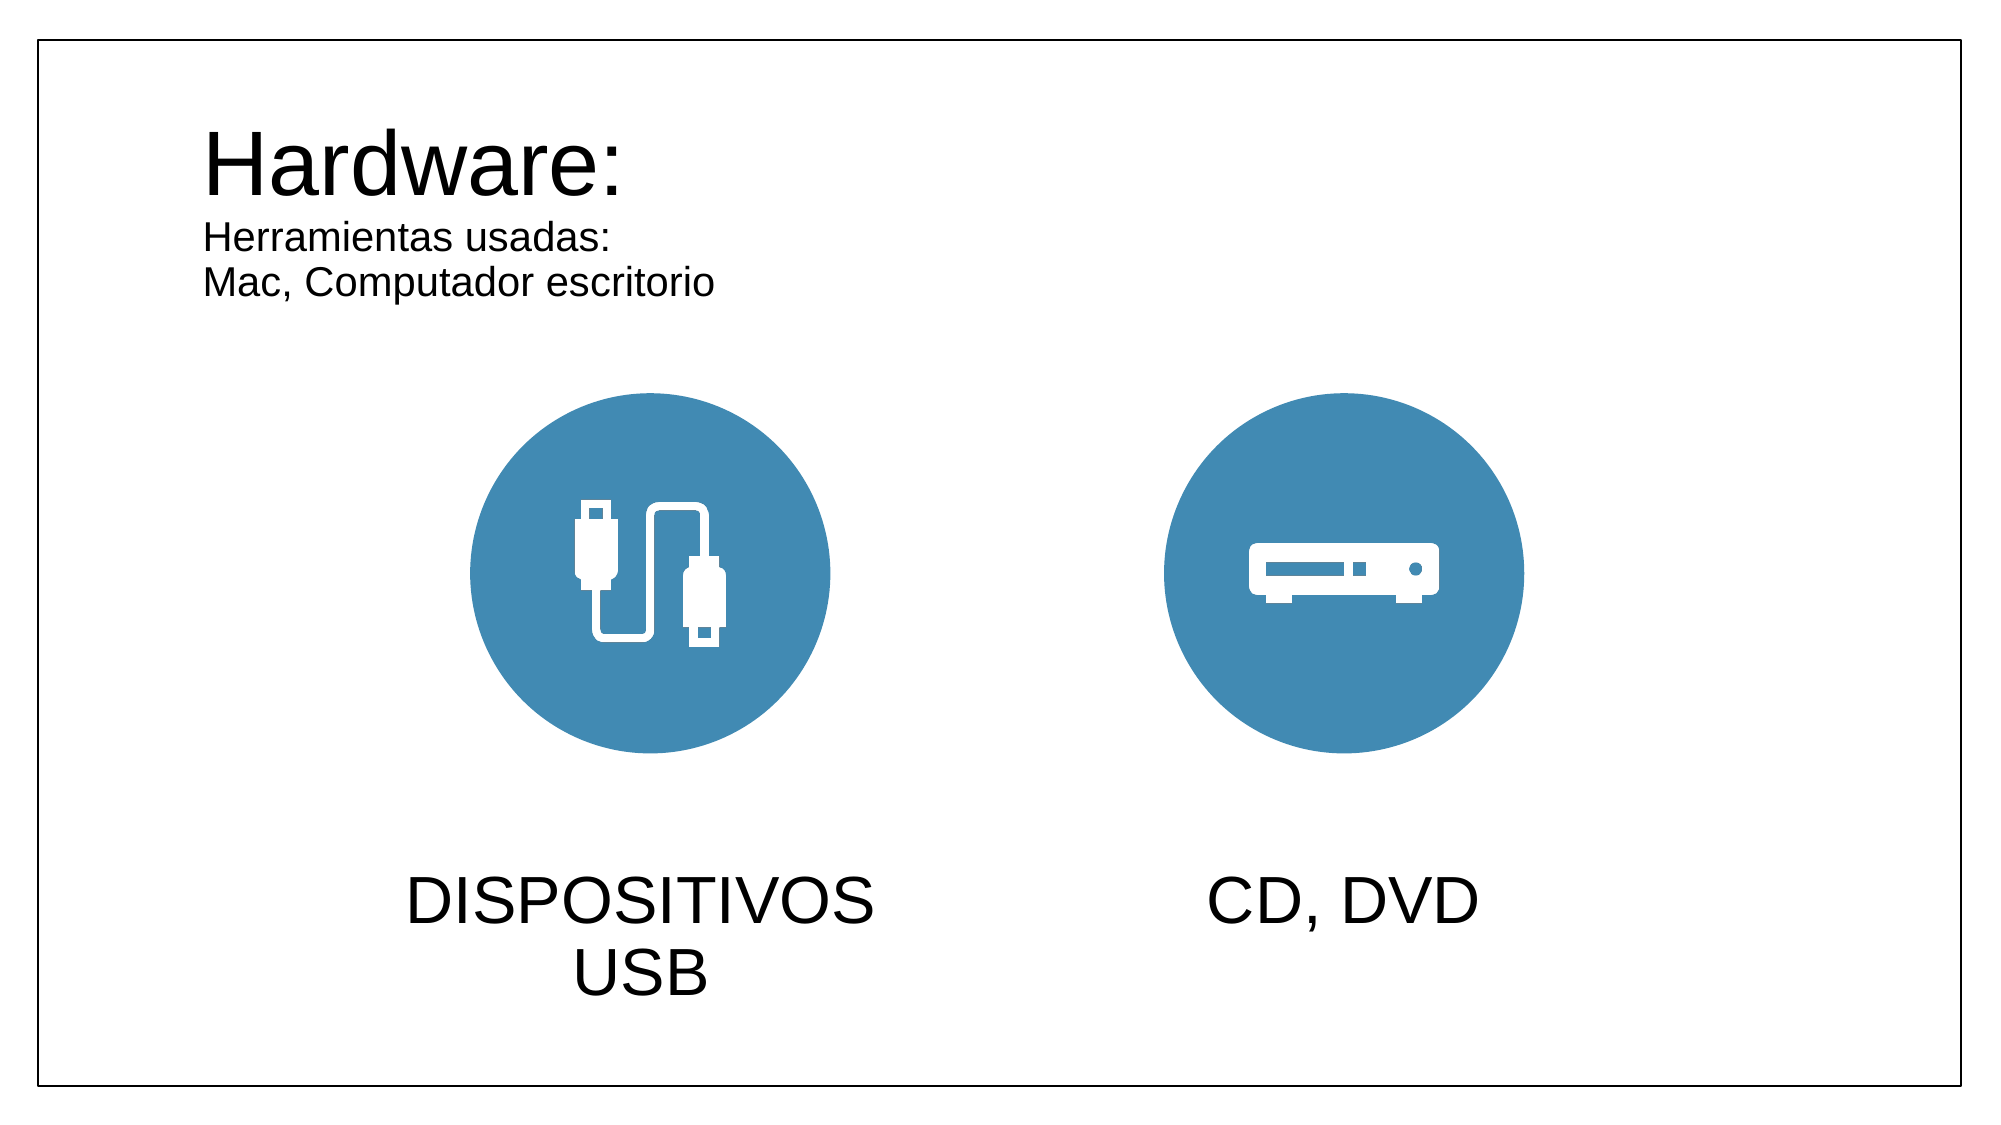

# Hardware: Herramientas usadas: Mac, Computador escritorio
Dispositivos  USB
CD, DVD